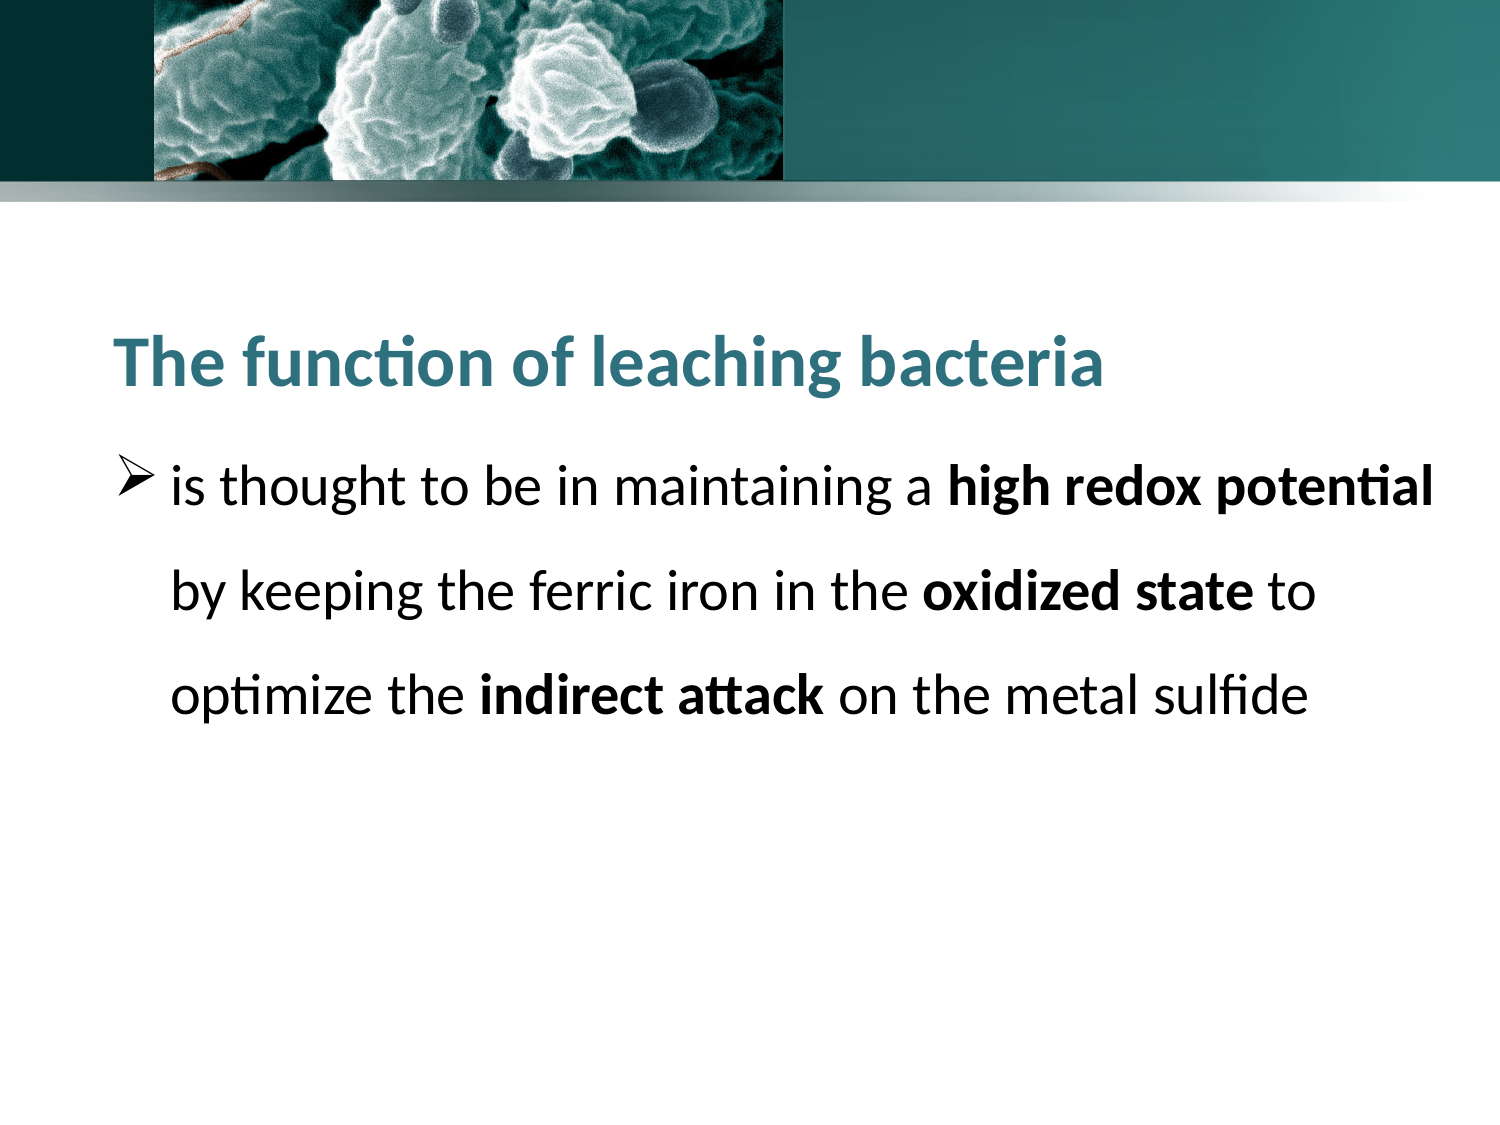

The function of leaching bacteria
is thought to be in maintaining a high redox potential by keeping the ferric iron in the oxidized state to optimize the indirect attack on the metal sulfide